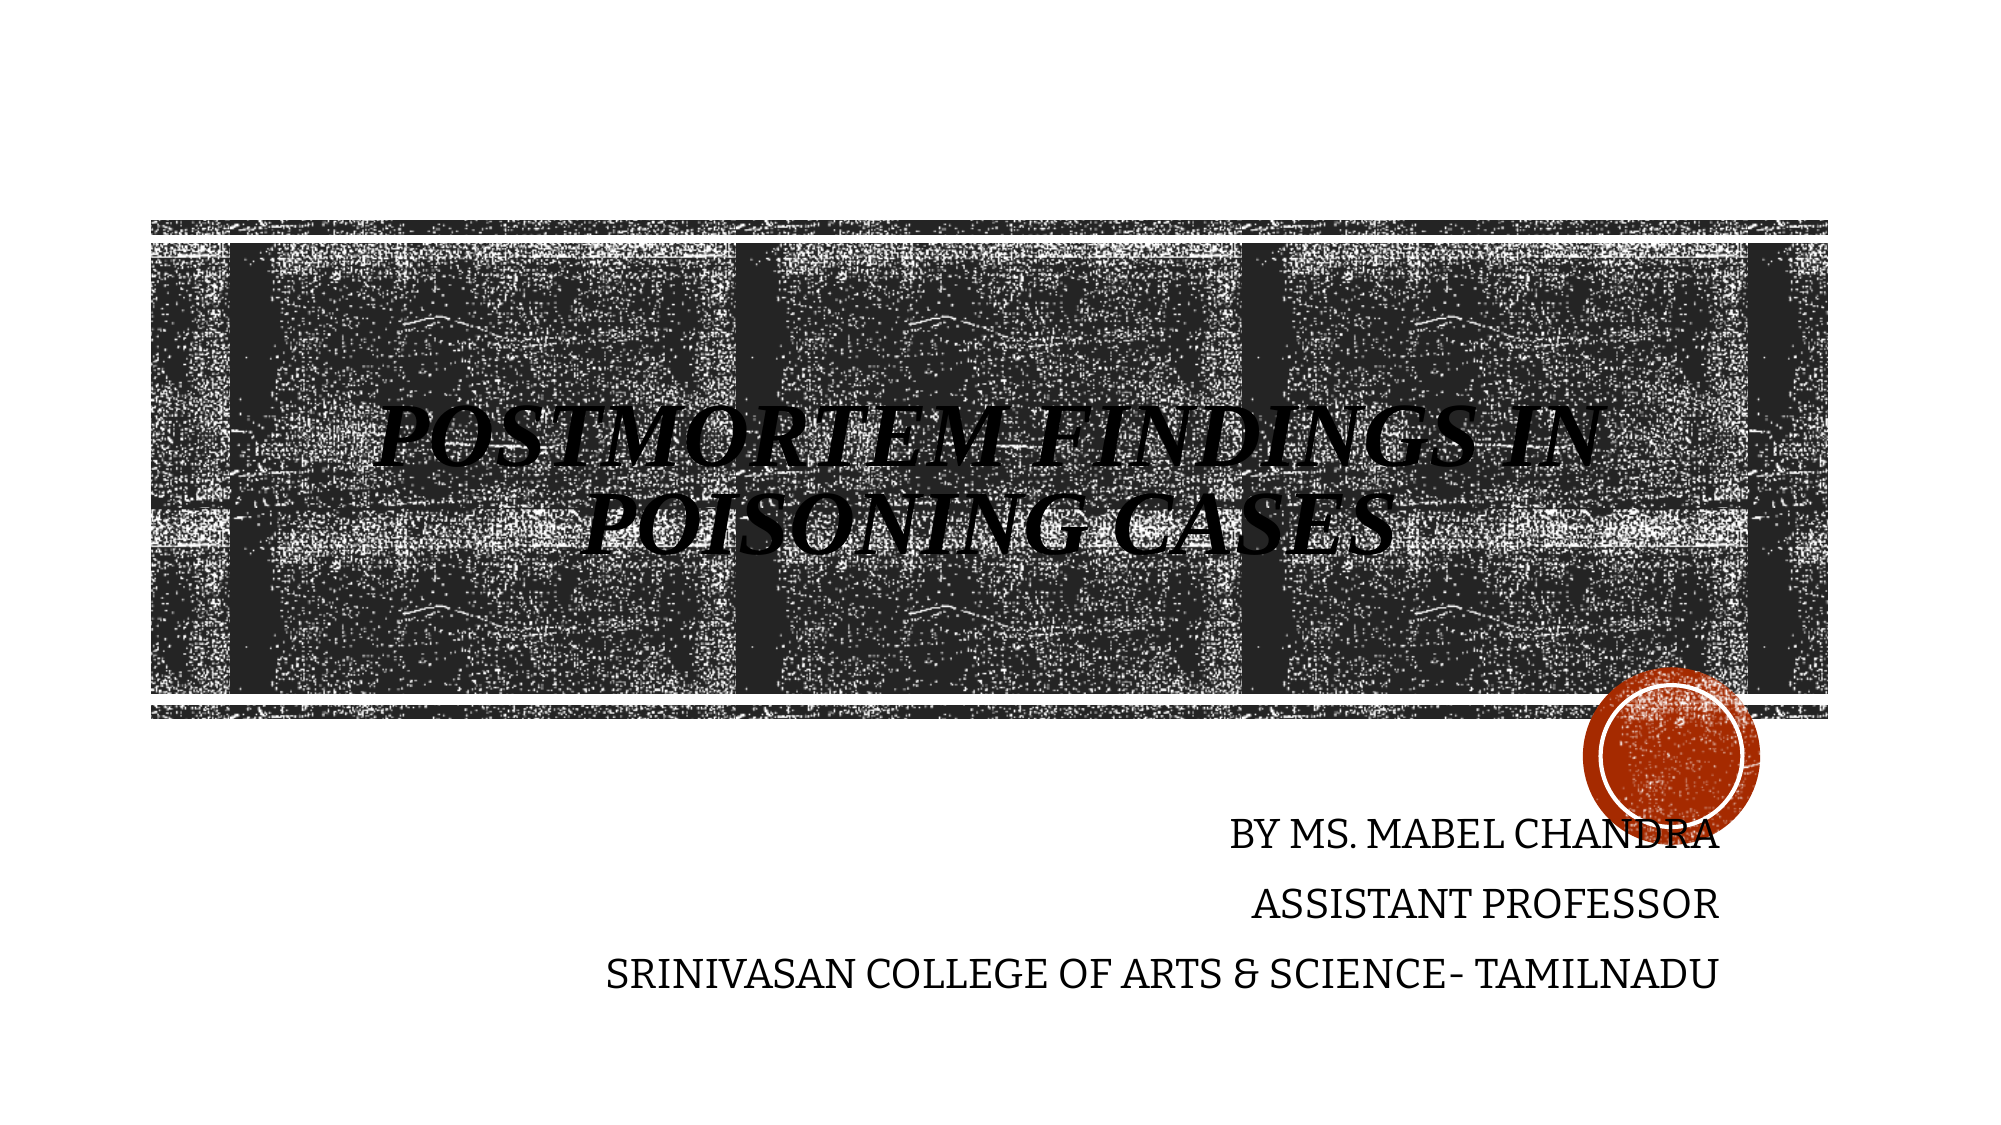

# POSTMORTEM FINDINGS IN POISONING CASES
BY MS. MABEL CHANDRA
ASSISTANT PROFESSOR
SRINIVASAN COLLEGE OF ARTS & SCIENCE- TAMILNADU